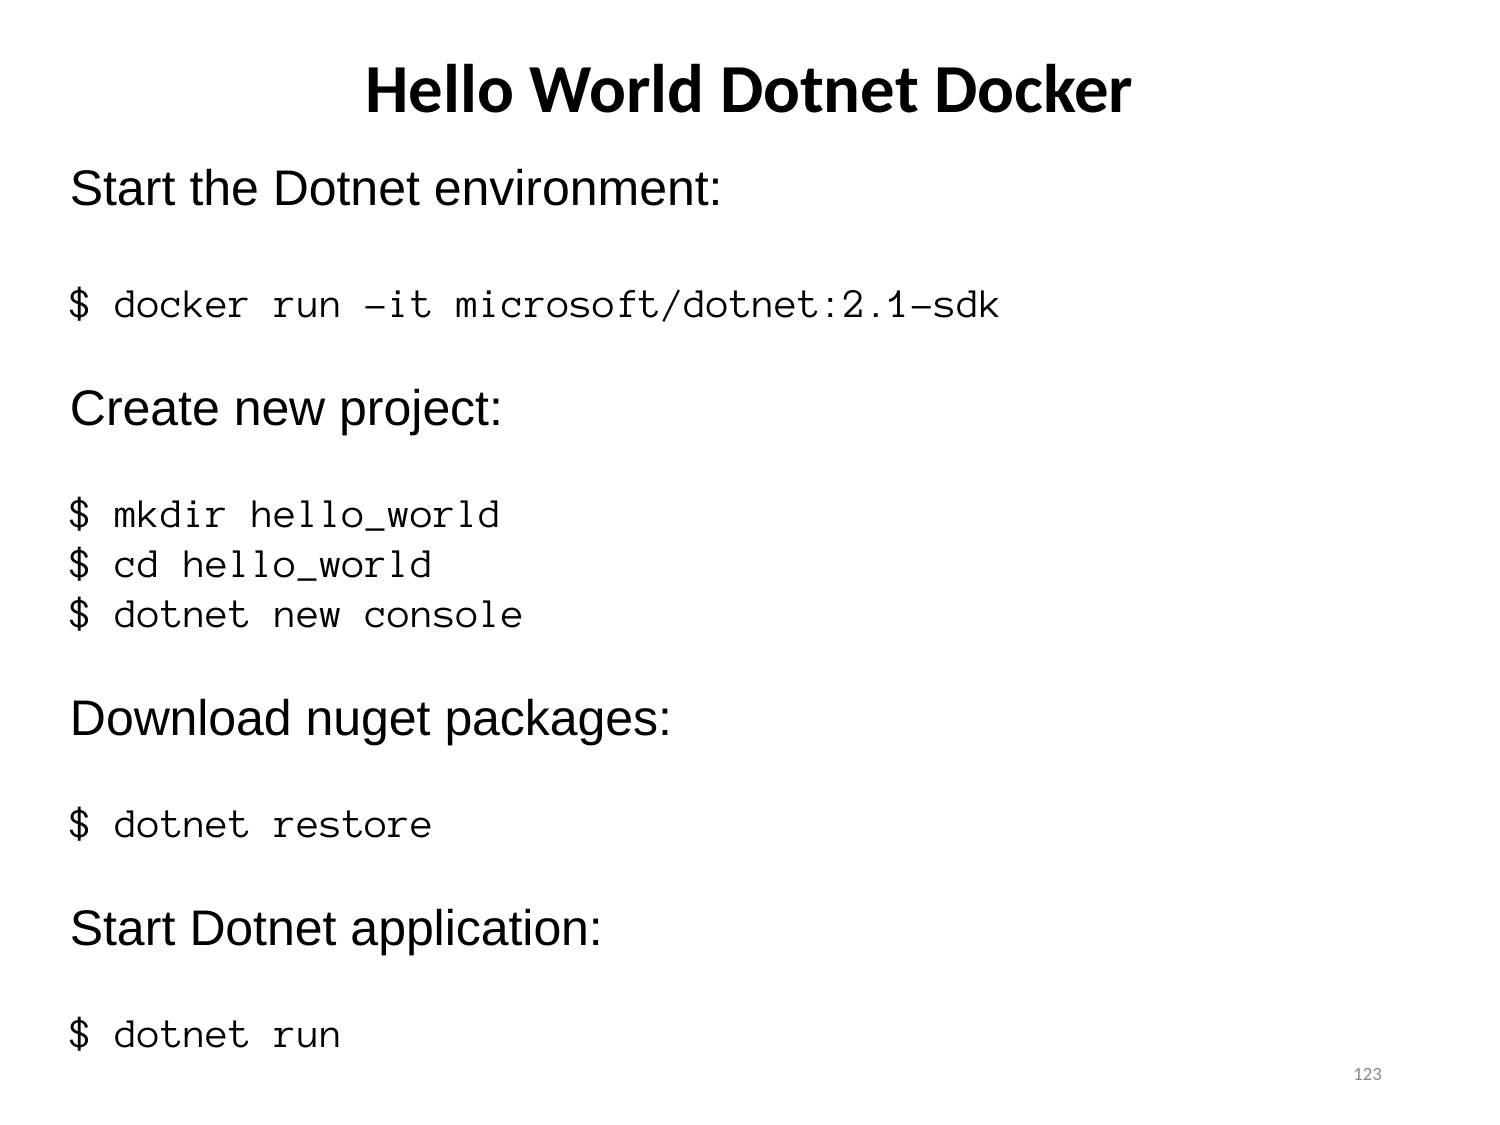

# Hello World Dotnet Docker
Start the Dotnet environment:

$ docker run -it microsoft/dotnet:2.1-sdk

Create new project:

$ mkdir hello_world
$ cd hello_world
$ dotnet new console

Download nuget packages:

$ dotnet restore

Start Dotnet application:

$ dotnet run
123